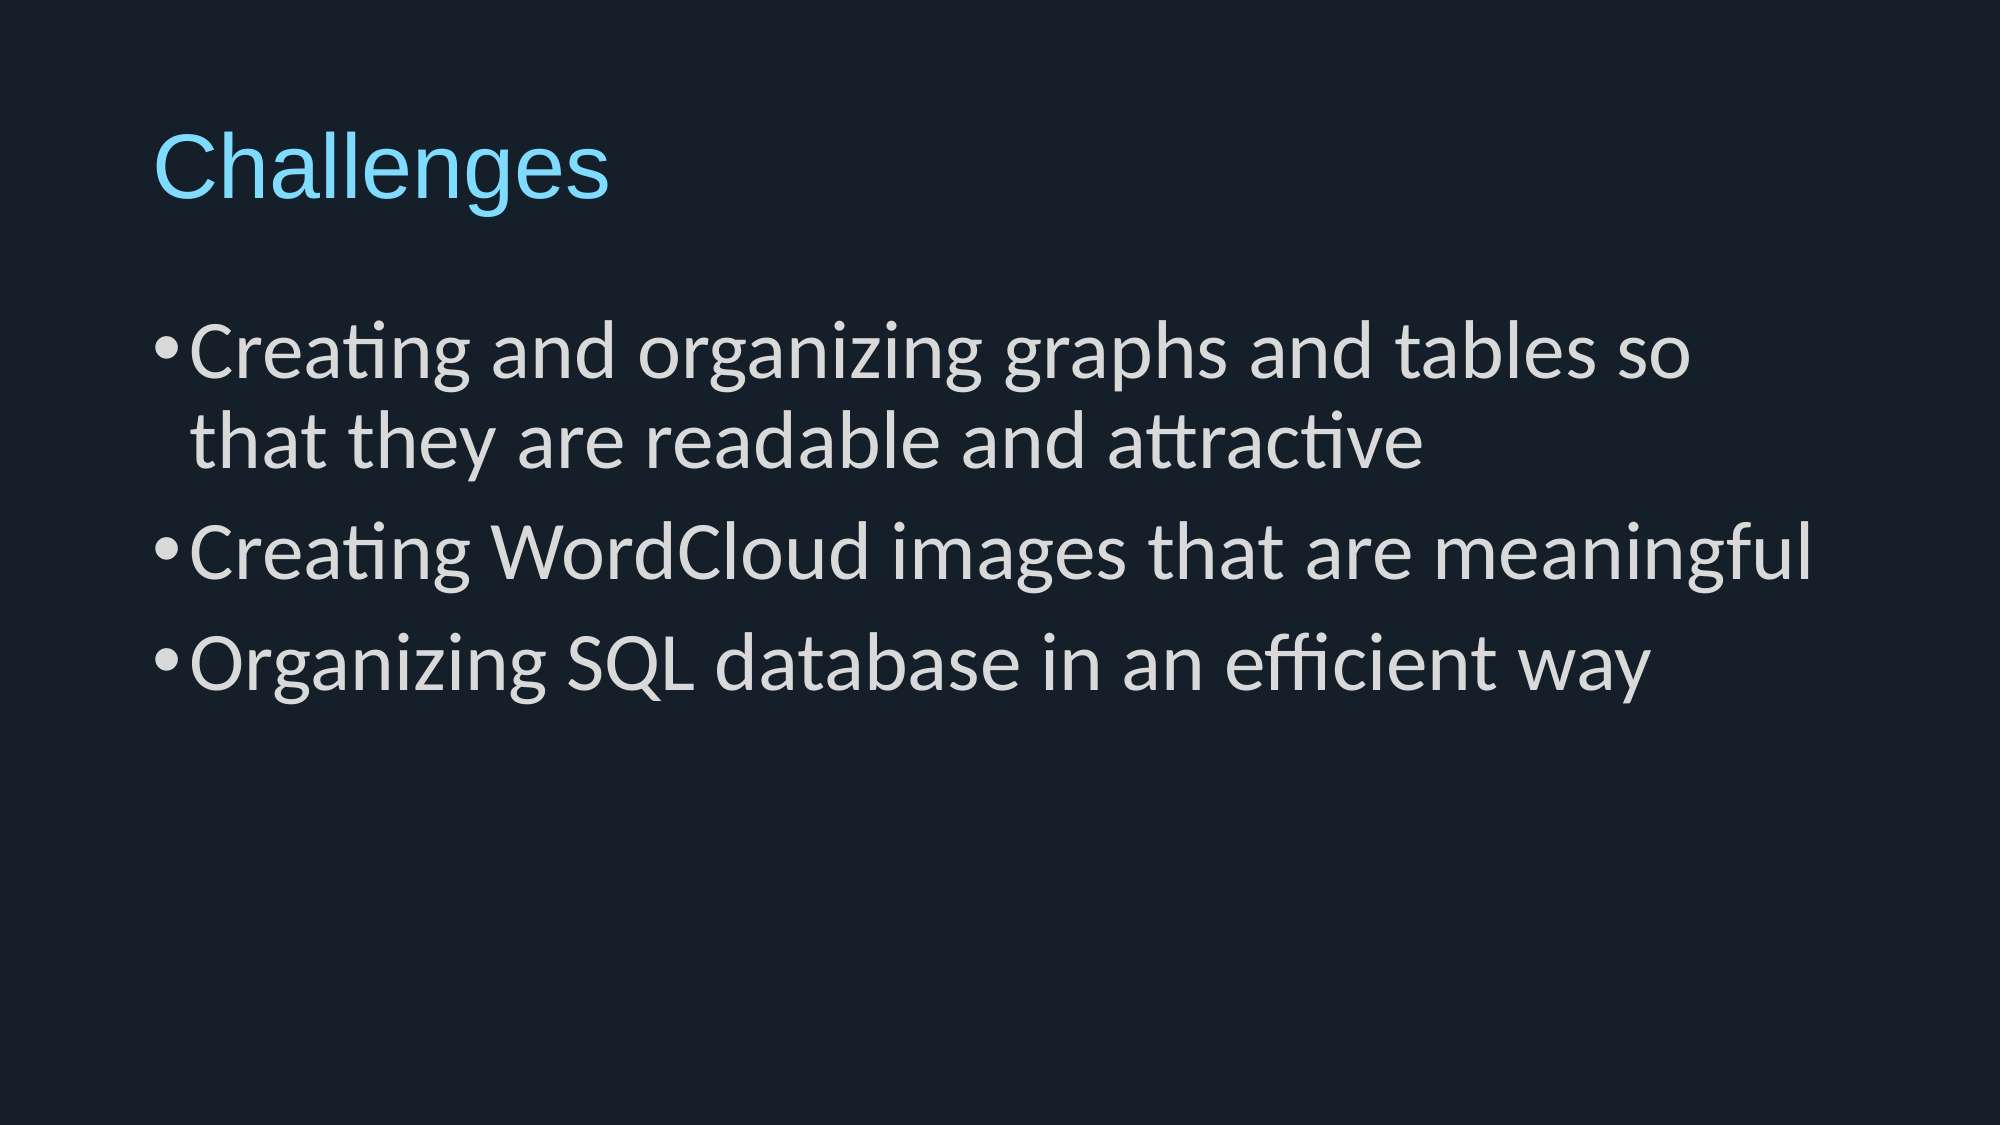

# Challenges
Creating and organizing graphs and tables so that they are readable and attractive
Creating WordCloud images that are meaningful
Organizing SQL database in an efficient way